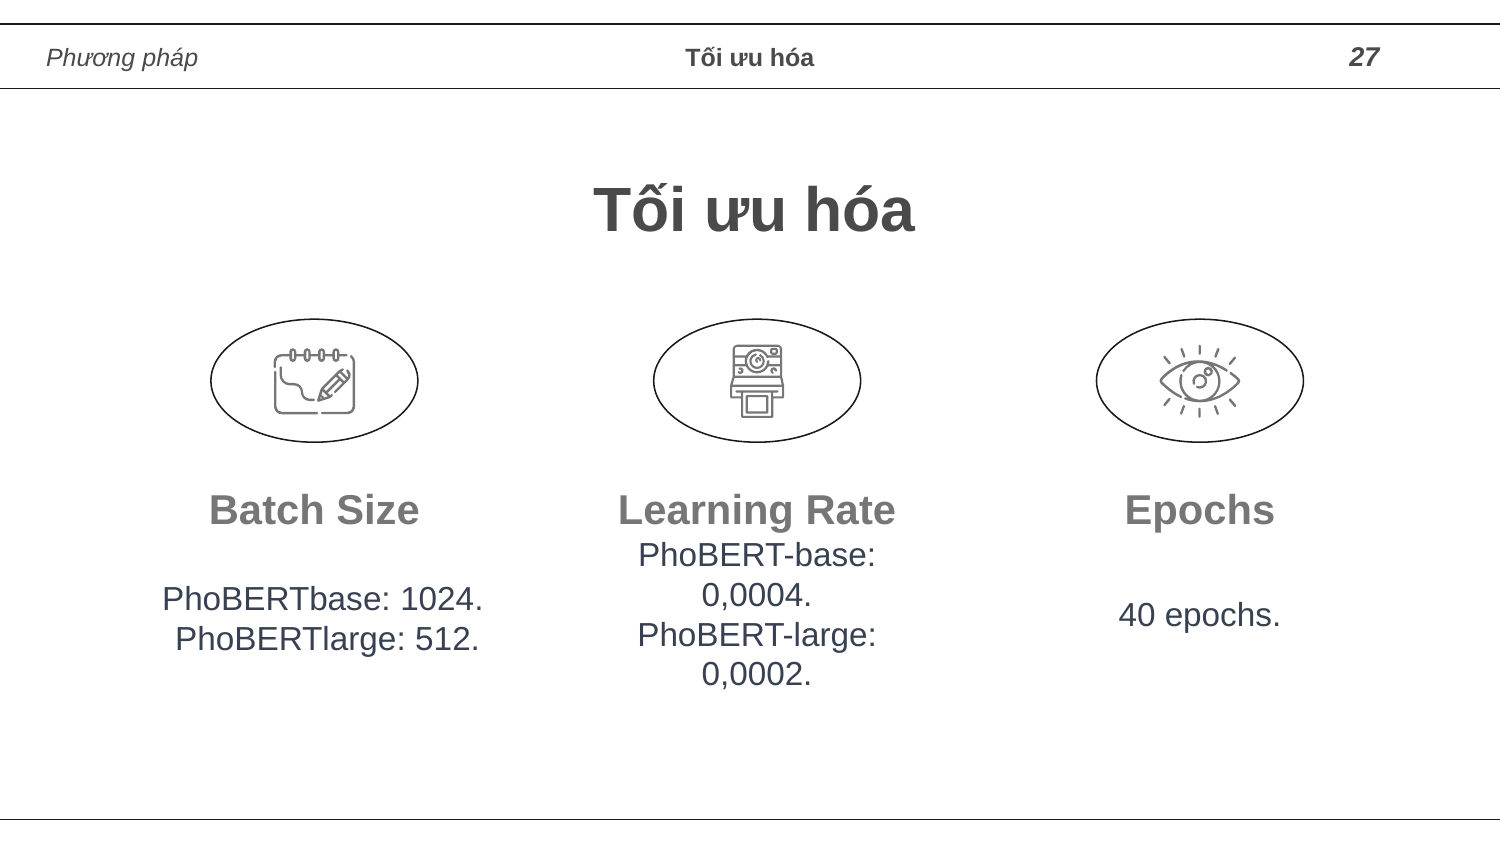

Phương pháp
Tối ưu hóa
27
# Tối ưu hóa

Batch Size
Learning Rate
Epochs
PhoBERTbase: 1024.
PhoBERTlarge: 512.
PhoBERT-base: 0,0004.
PhoBERT-large: 0,0002.
40 epochs.